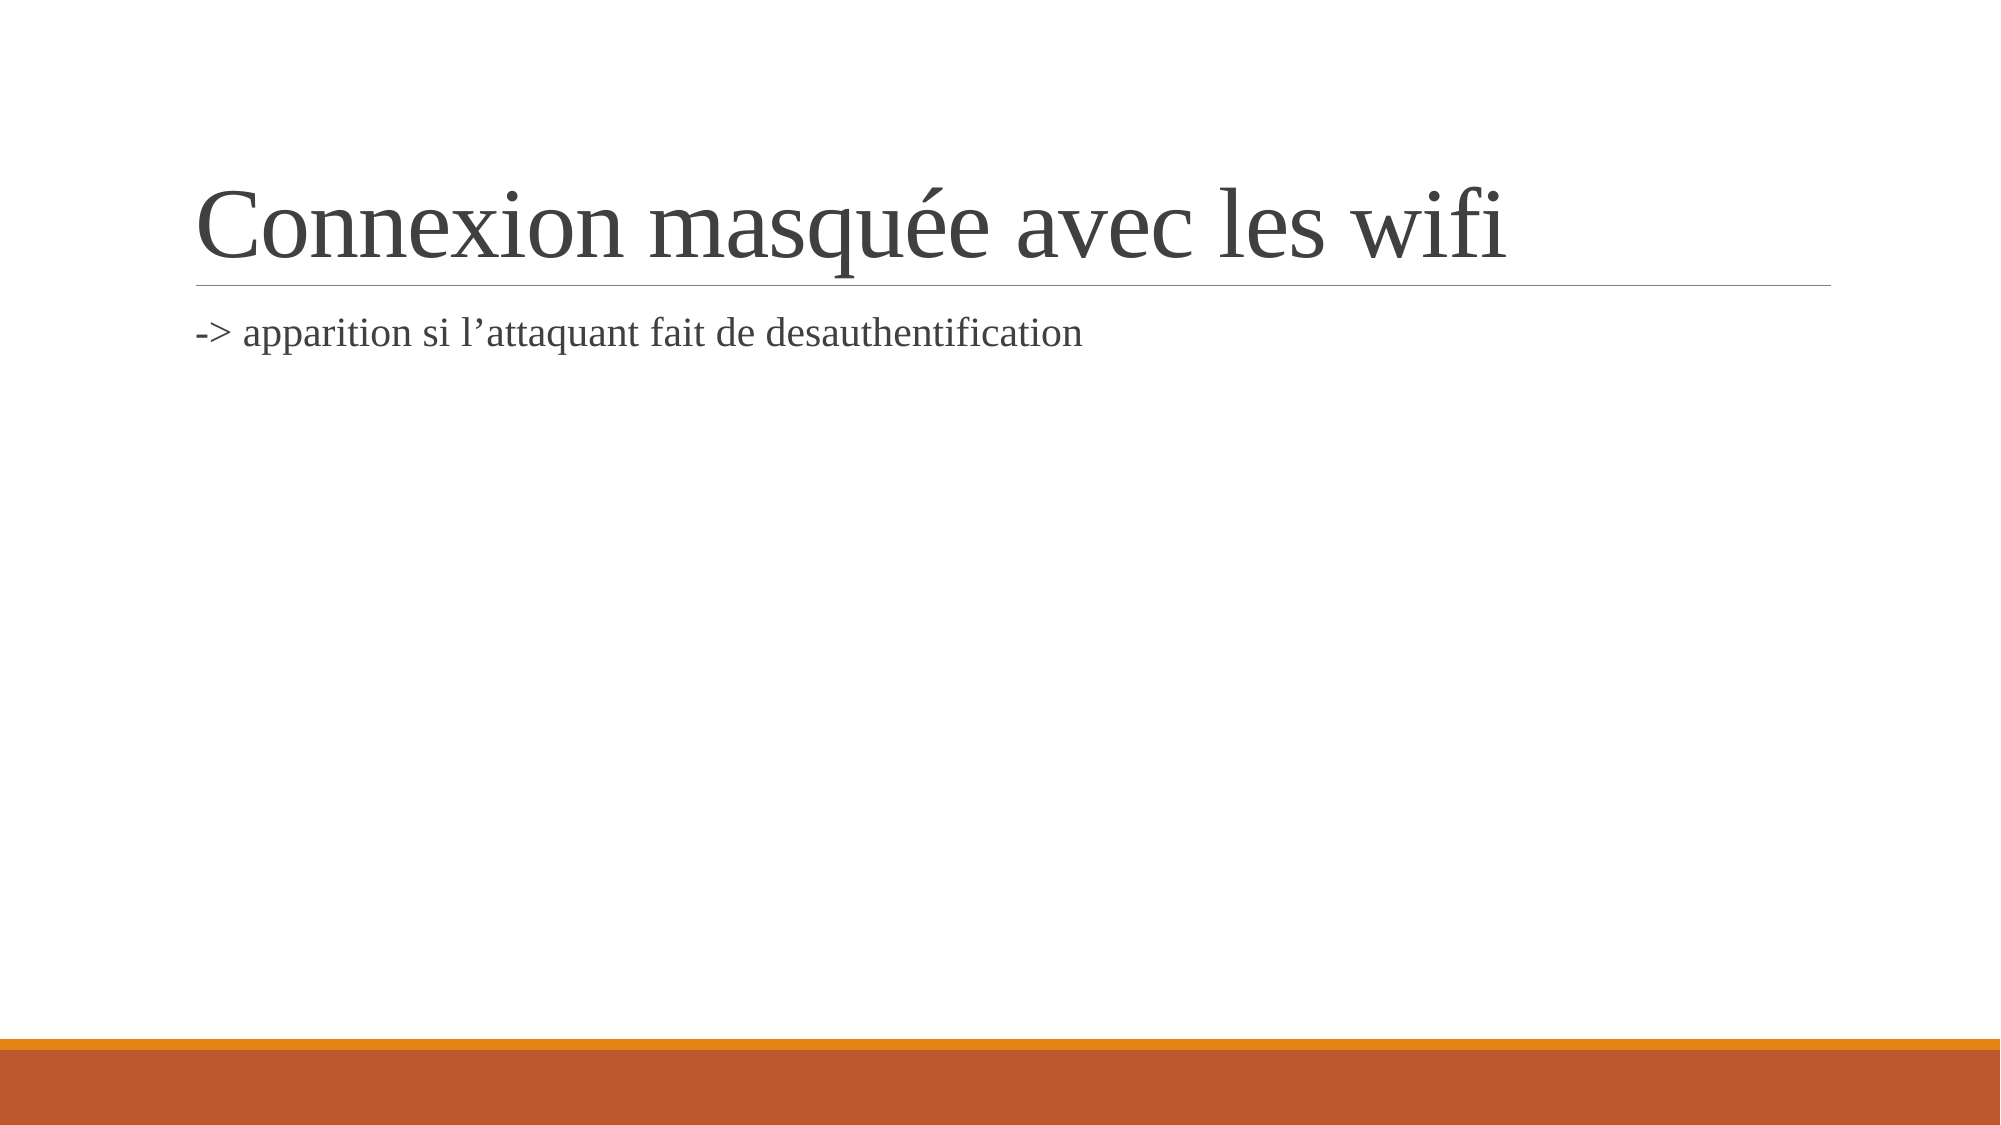

# Connexion masquée avec les wifi
-> apparition si l’attaquant fait de desauthentification